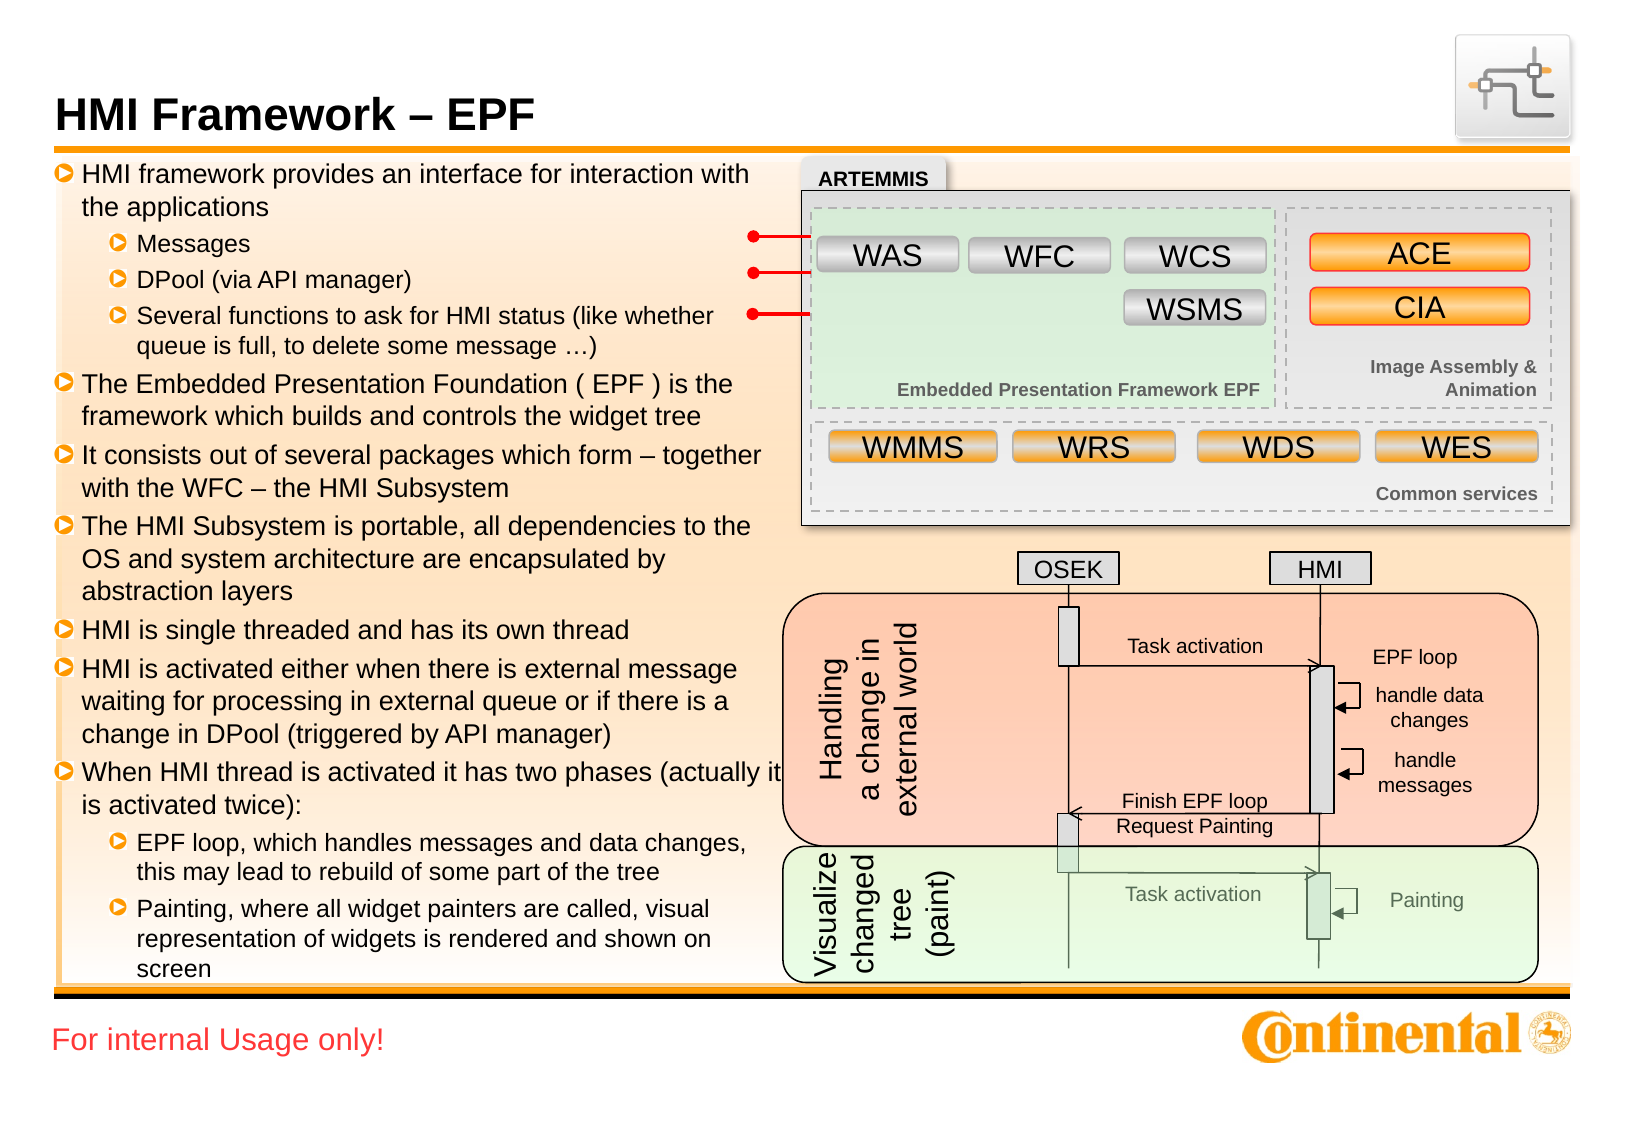

# HMI Framework – EPF
HMI framework provides an interface for interaction with the applications
Messages
DPool (via API manager)
Several functions to ask for HMI status (like whether queue is full, to delete some message …)
The Embedded Presentation Foundation ( EPF ) is the framework which builds and controls the widget tree
It consists out of several packages which form – together with the WFC – the HMI Subsystem
The HMI Subsystem is portable, all dependencies to the OS and system architecture are encapsulated by abstraction layers
HMI is single threaded and has its own thread
HMI is activated either when there is external message waiting for processing in external queue or if there is a change in DPool (triggered by API manager)
When HMI thread is activated it has two phases (actually it is activated twice):
EPF loop, which handles messages and data changes, this may lead to rebuild of some part of the tree
Painting, where all widget painters are called, visual representation of widgets is rendered and shown on screen
ARTEMMIS

ACE
WAS
WFC
WCS
CIA
WSMS
Image Assembly & Animation
Embedded Presentation Framework EPF

WMMS
WRS
WDS
WES
Common services
OSEK
HMI
Handling
a change in
external world

Task activation
EPF loop

handle data
changes
handle
messages
Finish EPF loop
Request Painting

Visualize
changed
tree
(paint)
Task activation

Painting